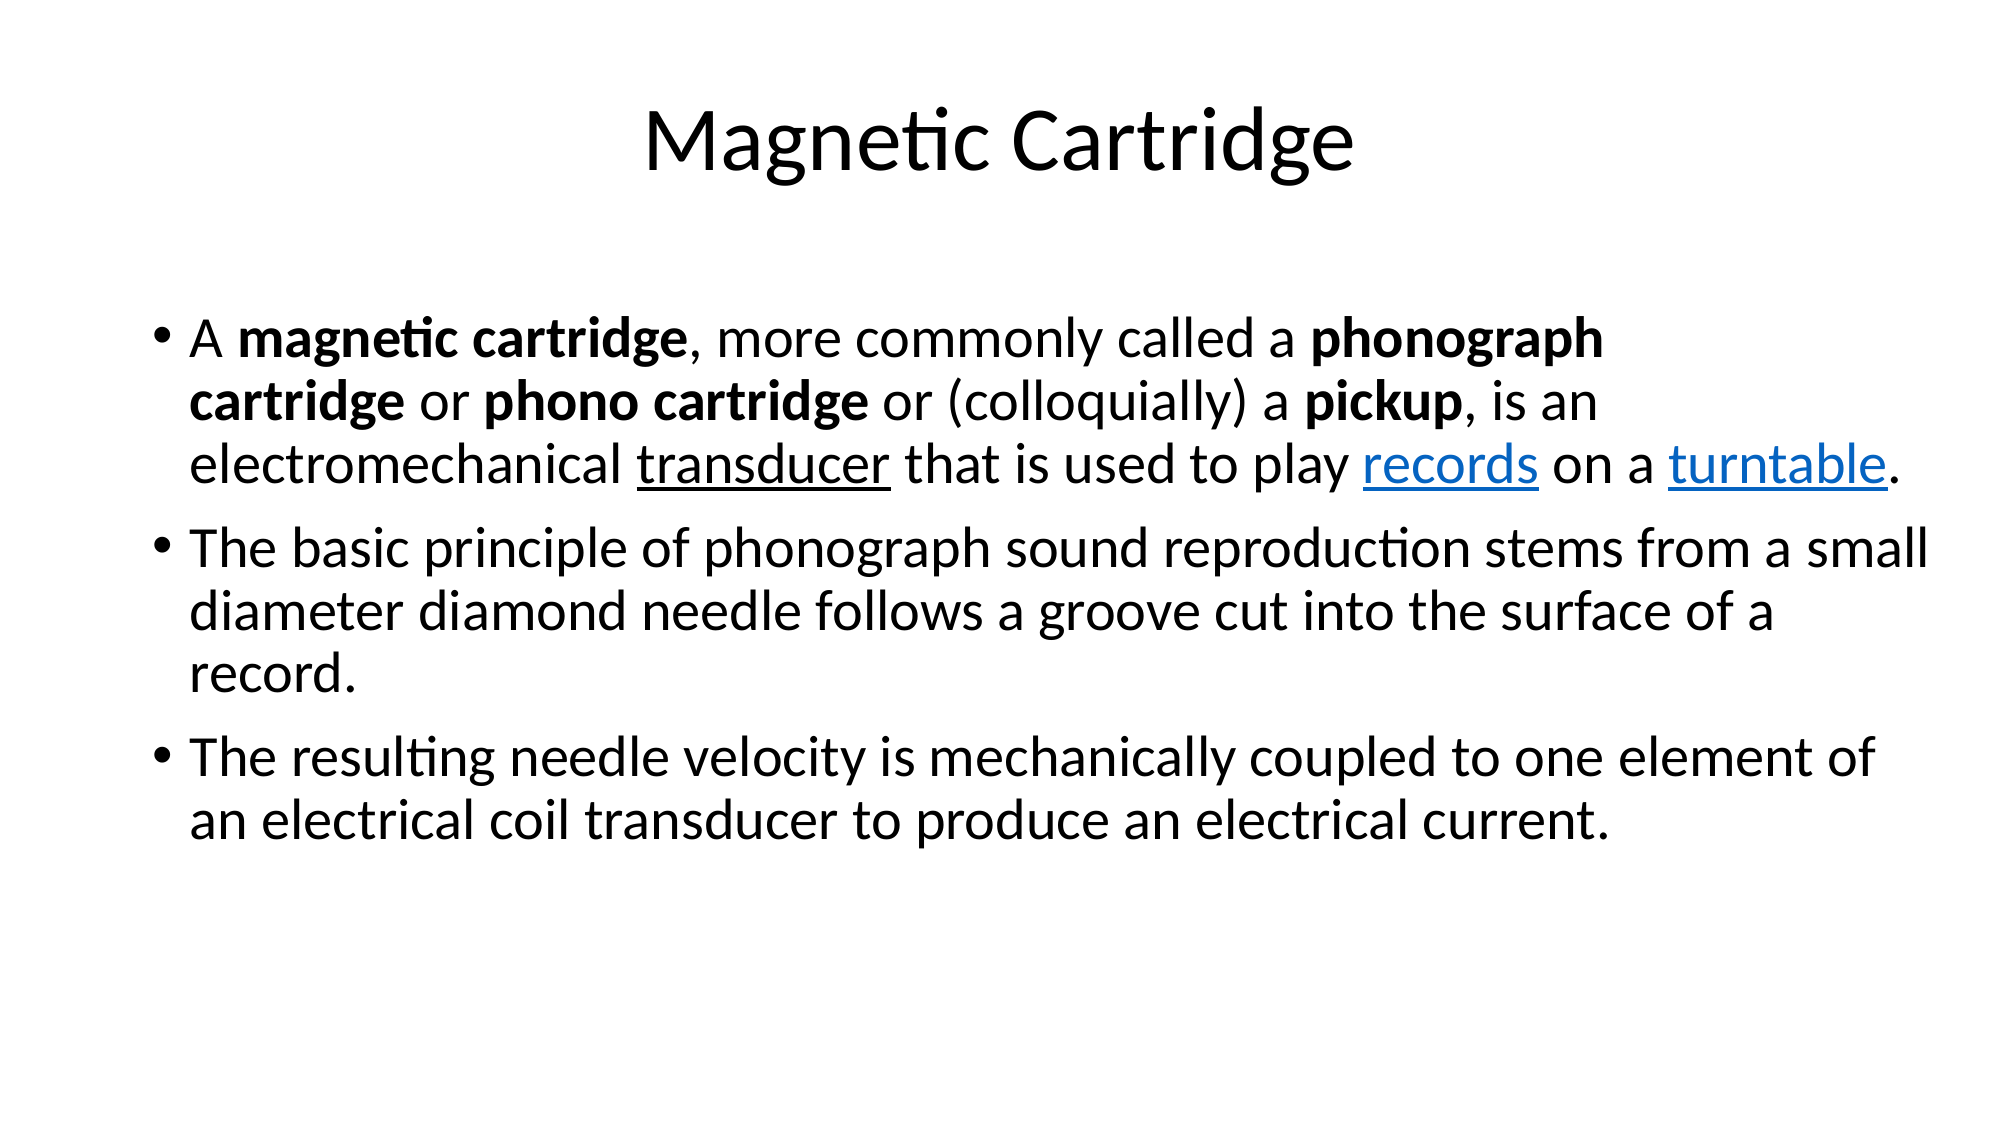

# Magnetic Cartridge
A magnetic cartridge, more commonly called a phonograph cartridge or phono cartridge or (colloquially) a pickup, is an electromechanical transducer that is used to play records on a turntable.
The basic principle of phonograph sound reproduction stems from a small diameter diamond needle follows a groove cut into the surface of a record.
The resulting needle velocity is mechanically coupled to one element of an electrical coil transducer to produce an electrical current.